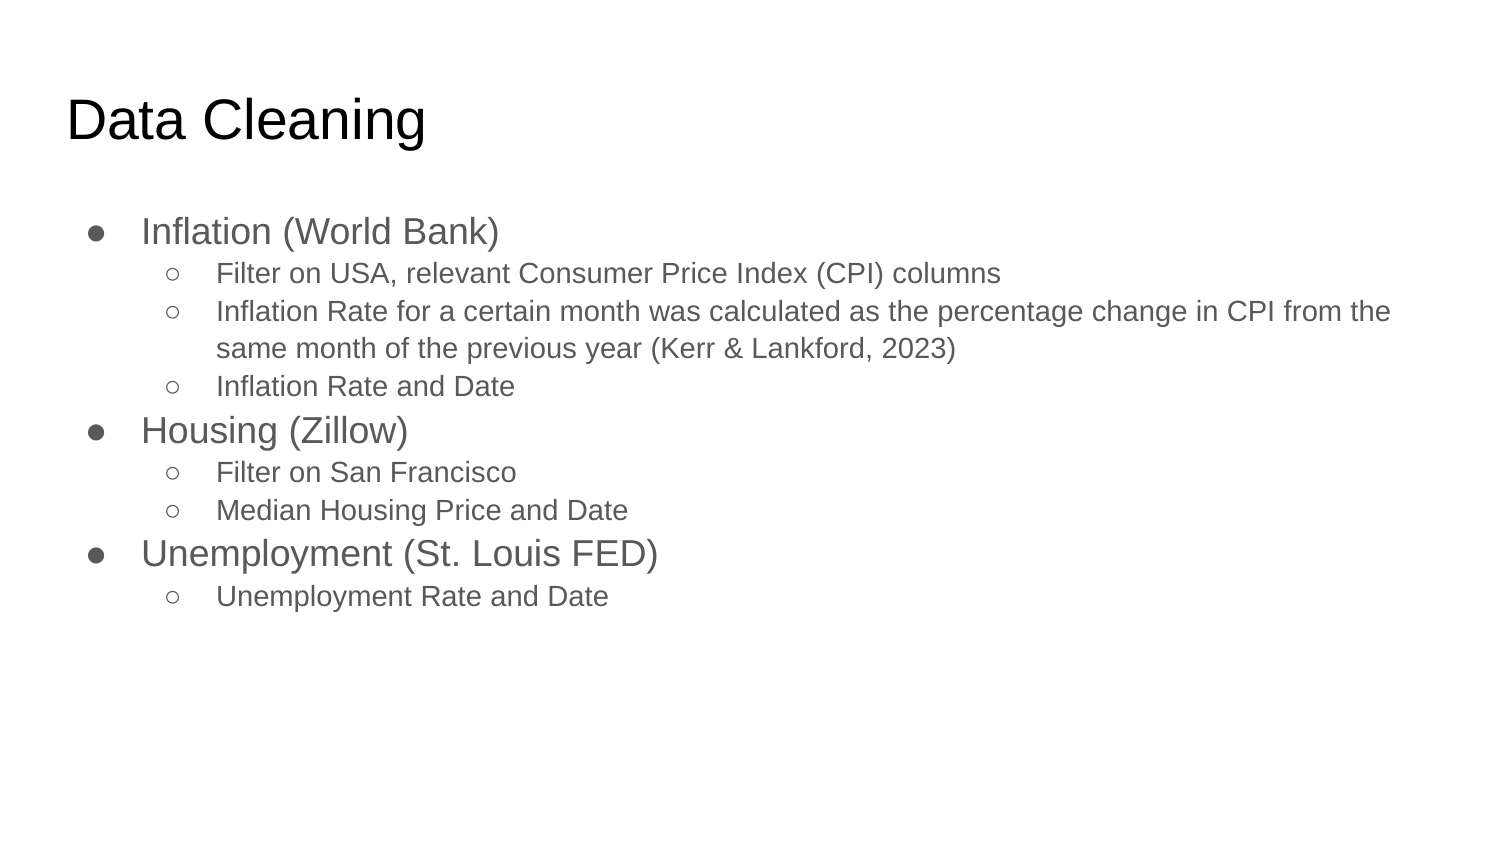

# Data Cleaning
Inflation (World Bank)
Filter on USA, relevant Consumer Price Index (CPI) columns
Inflation Rate for a certain month was calculated as the percentage change in CPI from the same month of the previous year (Kerr & Lankford, 2023)
Inflation Rate and Date
Housing (Zillow)
Filter on San Francisco
Median Housing Price and Date
Unemployment (St. Louis FED)
Unemployment Rate and Date